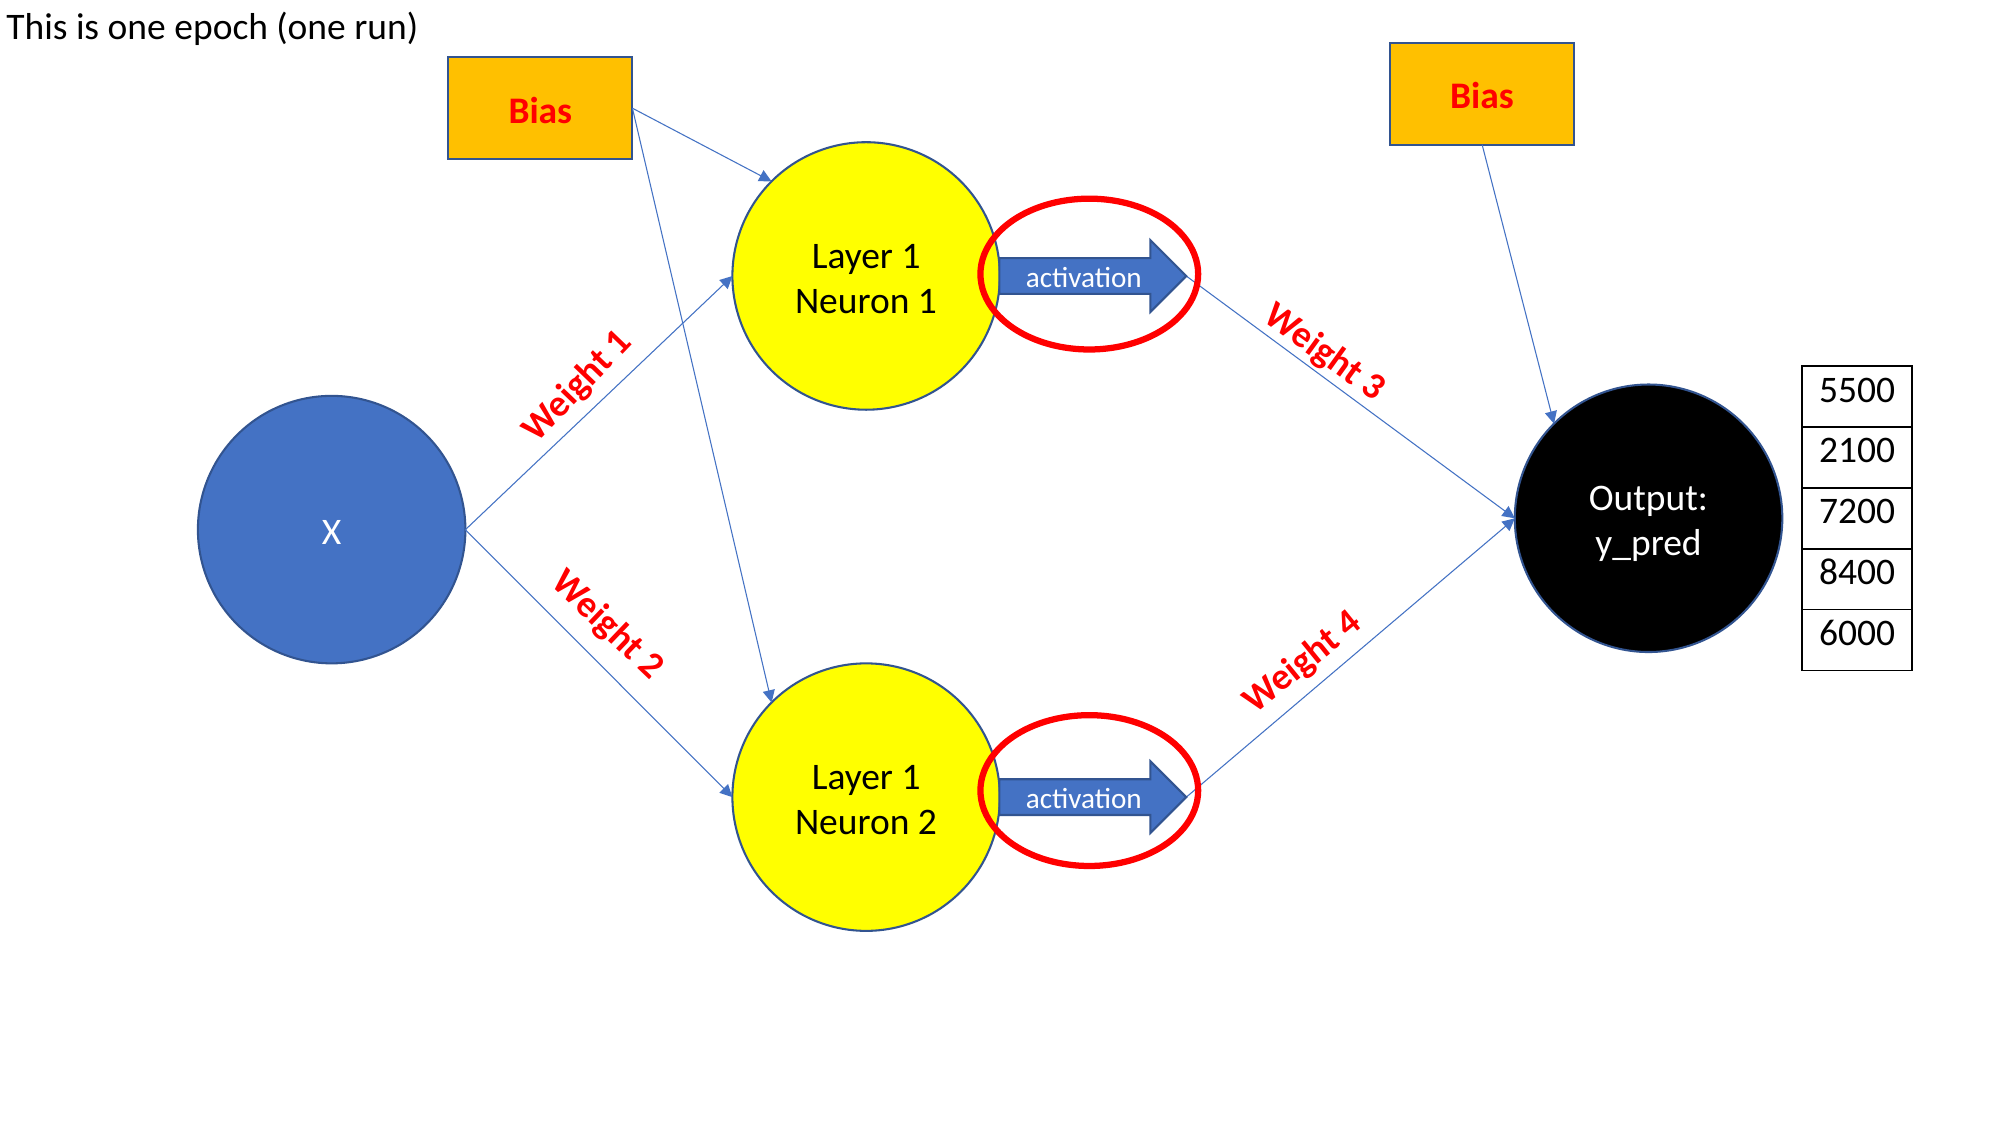

This is one epoch (one run)
Bias
Bias
Layer 1 Neuron 1

activation
Weight 3
Weight 1
| 5500 |
| --- |
| 2100 |
| 7200 |
| 8400 |
| 6000 |
Output: y_pred
X
Weight 2
Weight 4
Layer 1 Neuron 2

activation